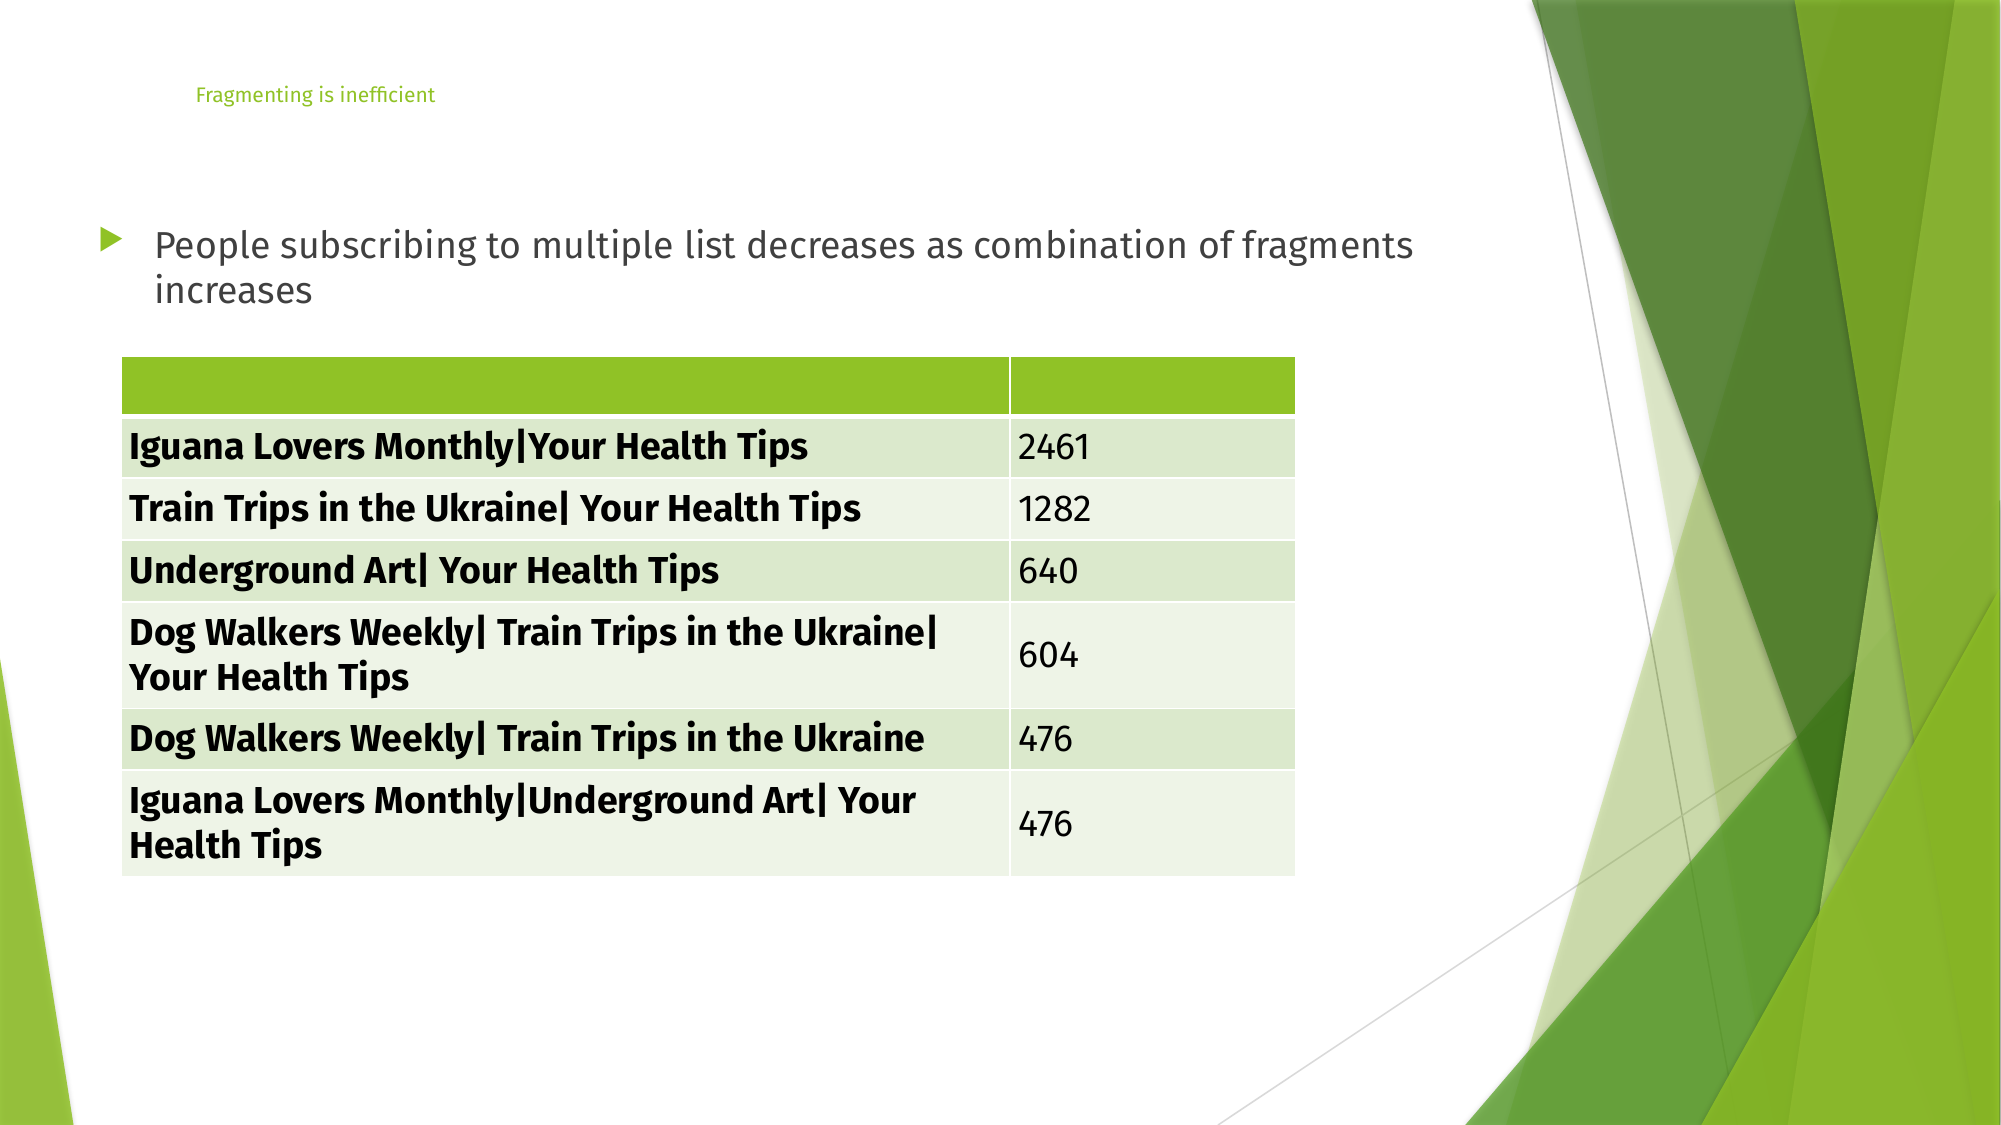

# Fragmenting is inefficient
People subscribing to multiple list decreases as combination of fragments increases
|  |  |
| --- | --- |
| Iguana Lovers Monthly|Your Health Tips | 2461 |
| Train Trips in the Ukraine| Your Health Tips | 1282 |
| Underground Art| Your Health Tips | 640 |
| Dog Walkers Weekly| Train Trips in the Ukraine|Your Health Tips | 604 |
| Dog Walkers Weekly| Train Trips in the Ukraine | 476 |
| Iguana Lovers Monthly|Underground Art| Your Health Tips | 476 |